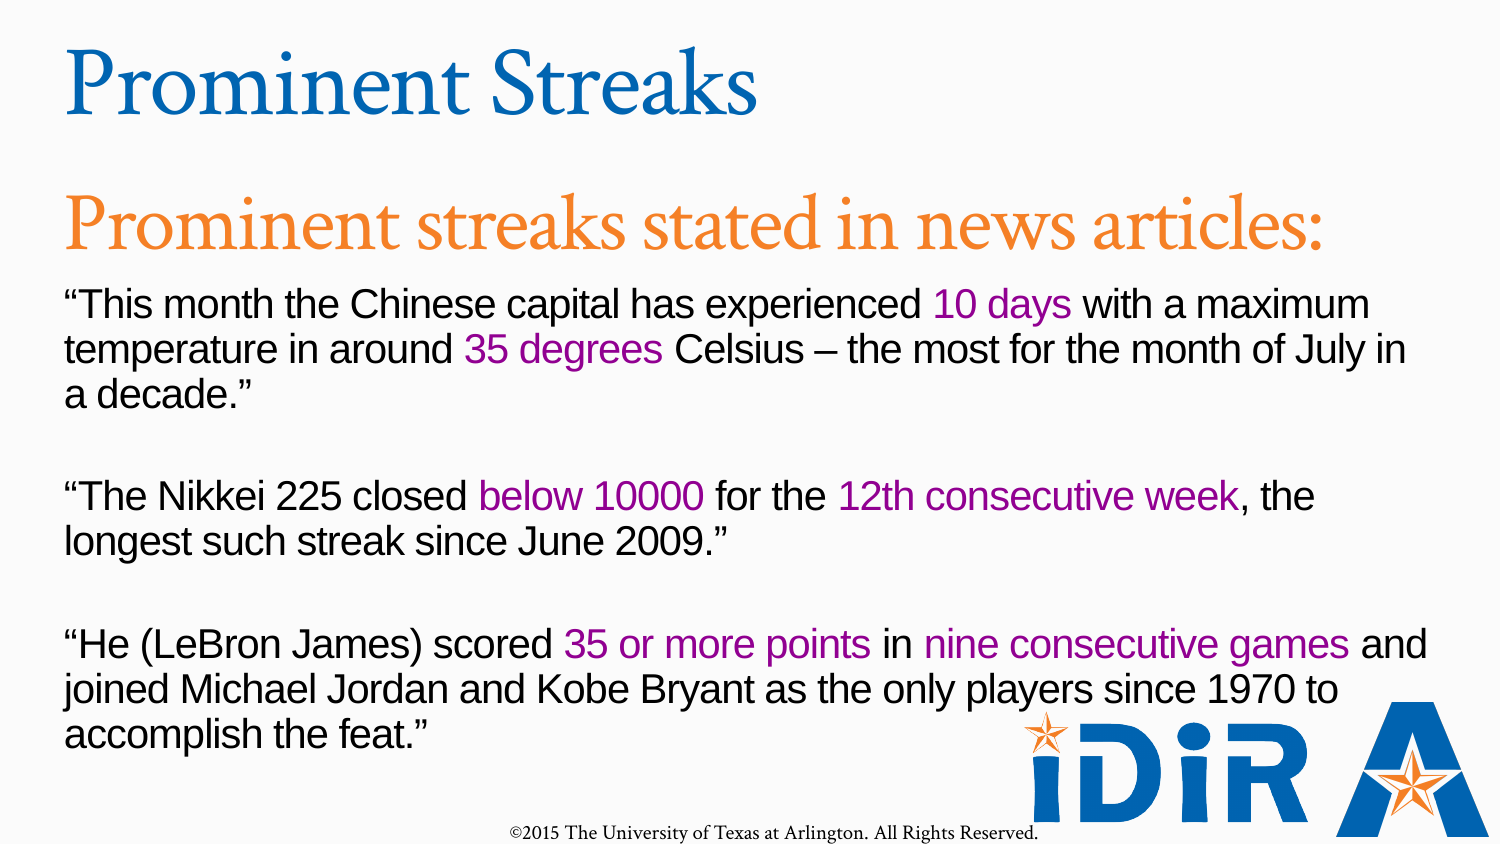

# Prominent Streaks
Prominent streaks stated in news articles:
“This month the Chinese capital has experienced 10 days with a maximum temperature in around 35 degrees Celsius – the most for the month of July in a decade.”

“The Nikkei 225 closed below 10000 for the 12th consecutive week, the longest such streak since June 2009.”

“He (LeBron James) scored 35 or more points in nine consecutive games and joined Michael Jordan and Kobe Bryant as the only players since 1970 to accomplish the feat.”
©2015 The University of Texas at Arlington. All Rights Reserved.